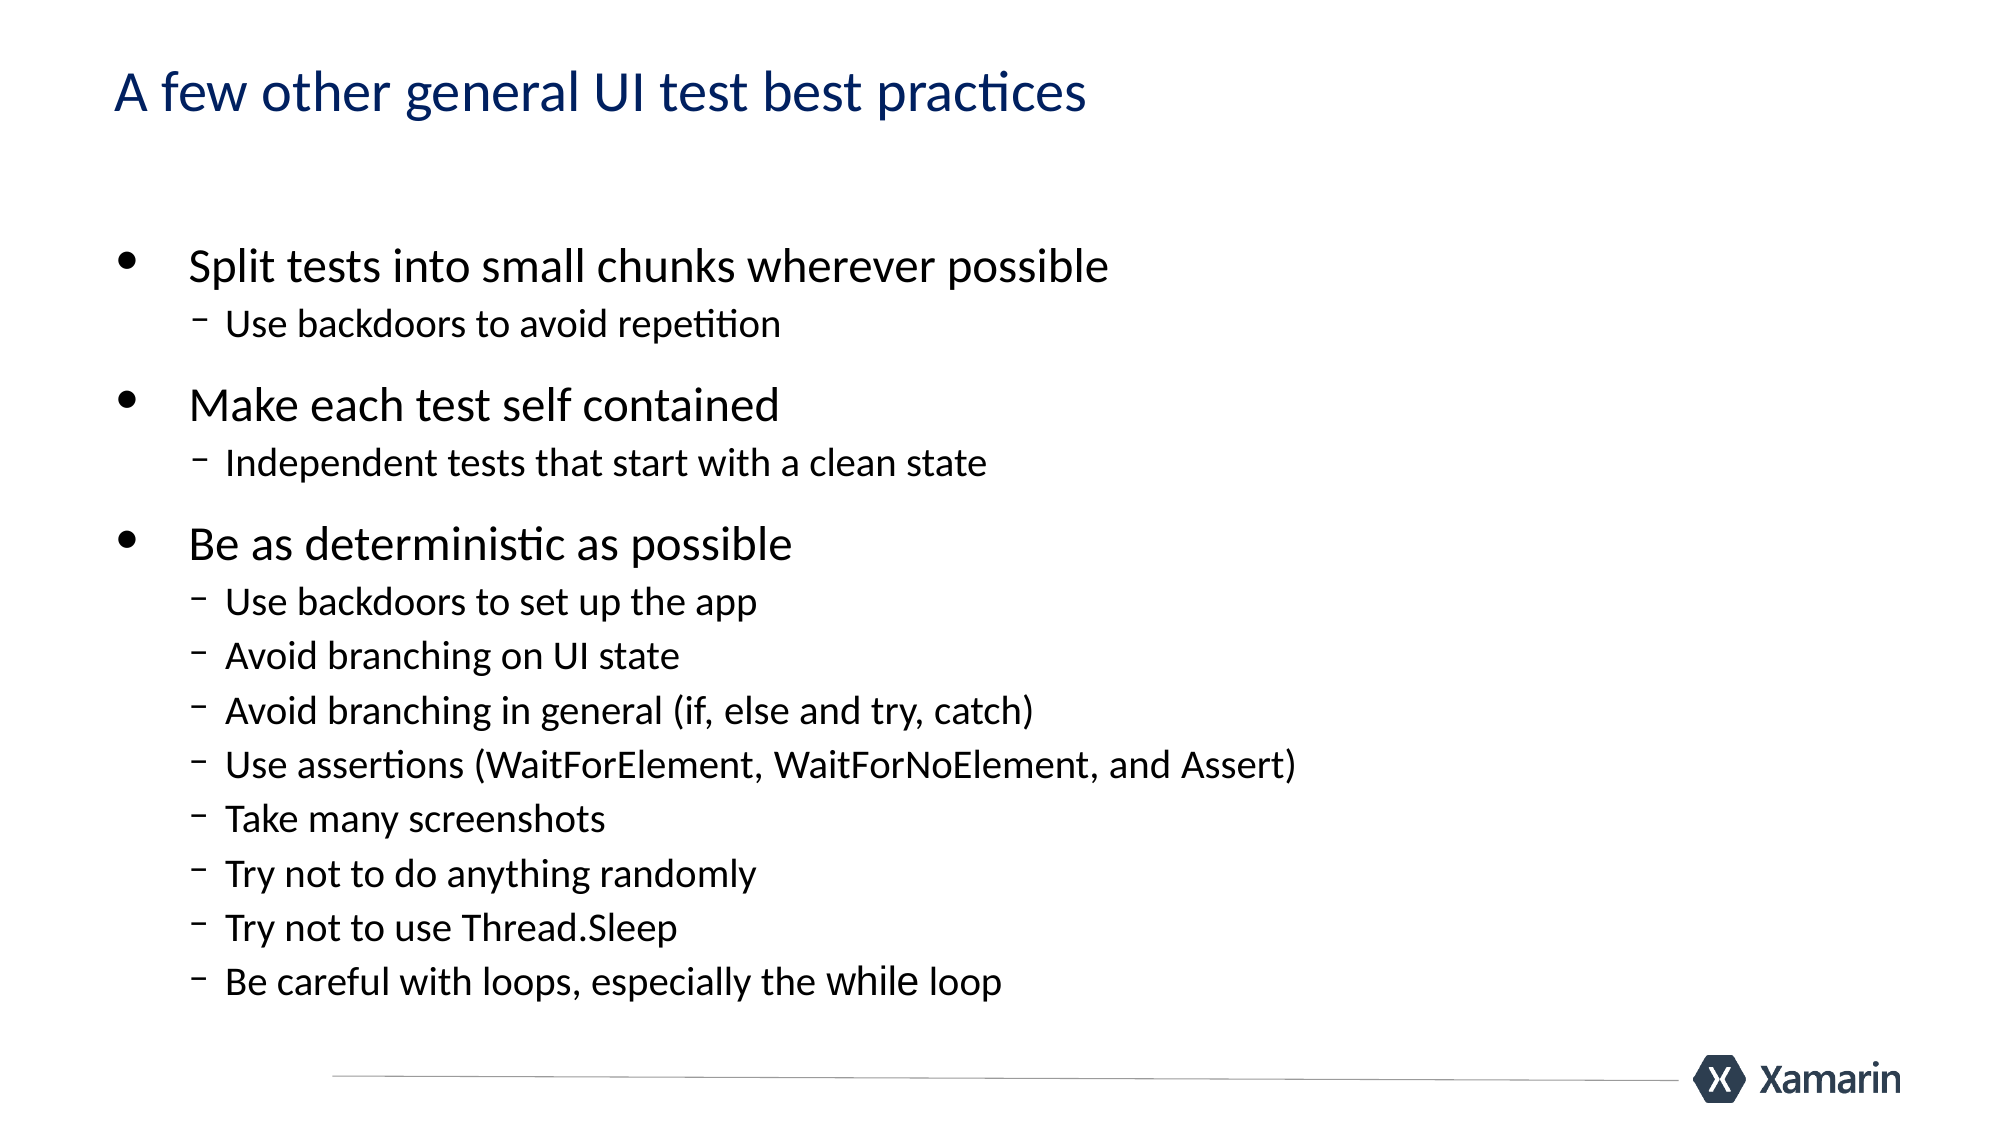

# A few other general UI test best practices
Split tests into small chunks wherever possible
Use backdoors to avoid repetition
Make each test self contained
Independent tests that start with a clean state
Be as deterministic as possible
Use backdoors to set up the app
Avoid branching on UI state
Avoid branching in general (if, else and try, catch)
Use assertions (WaitForElement, WaitForNoElement, and Assert)
Take many screenshots
Try not to do anything randomly
Try not to use Thread.Sleep
Be careful with loops, especially the while loop